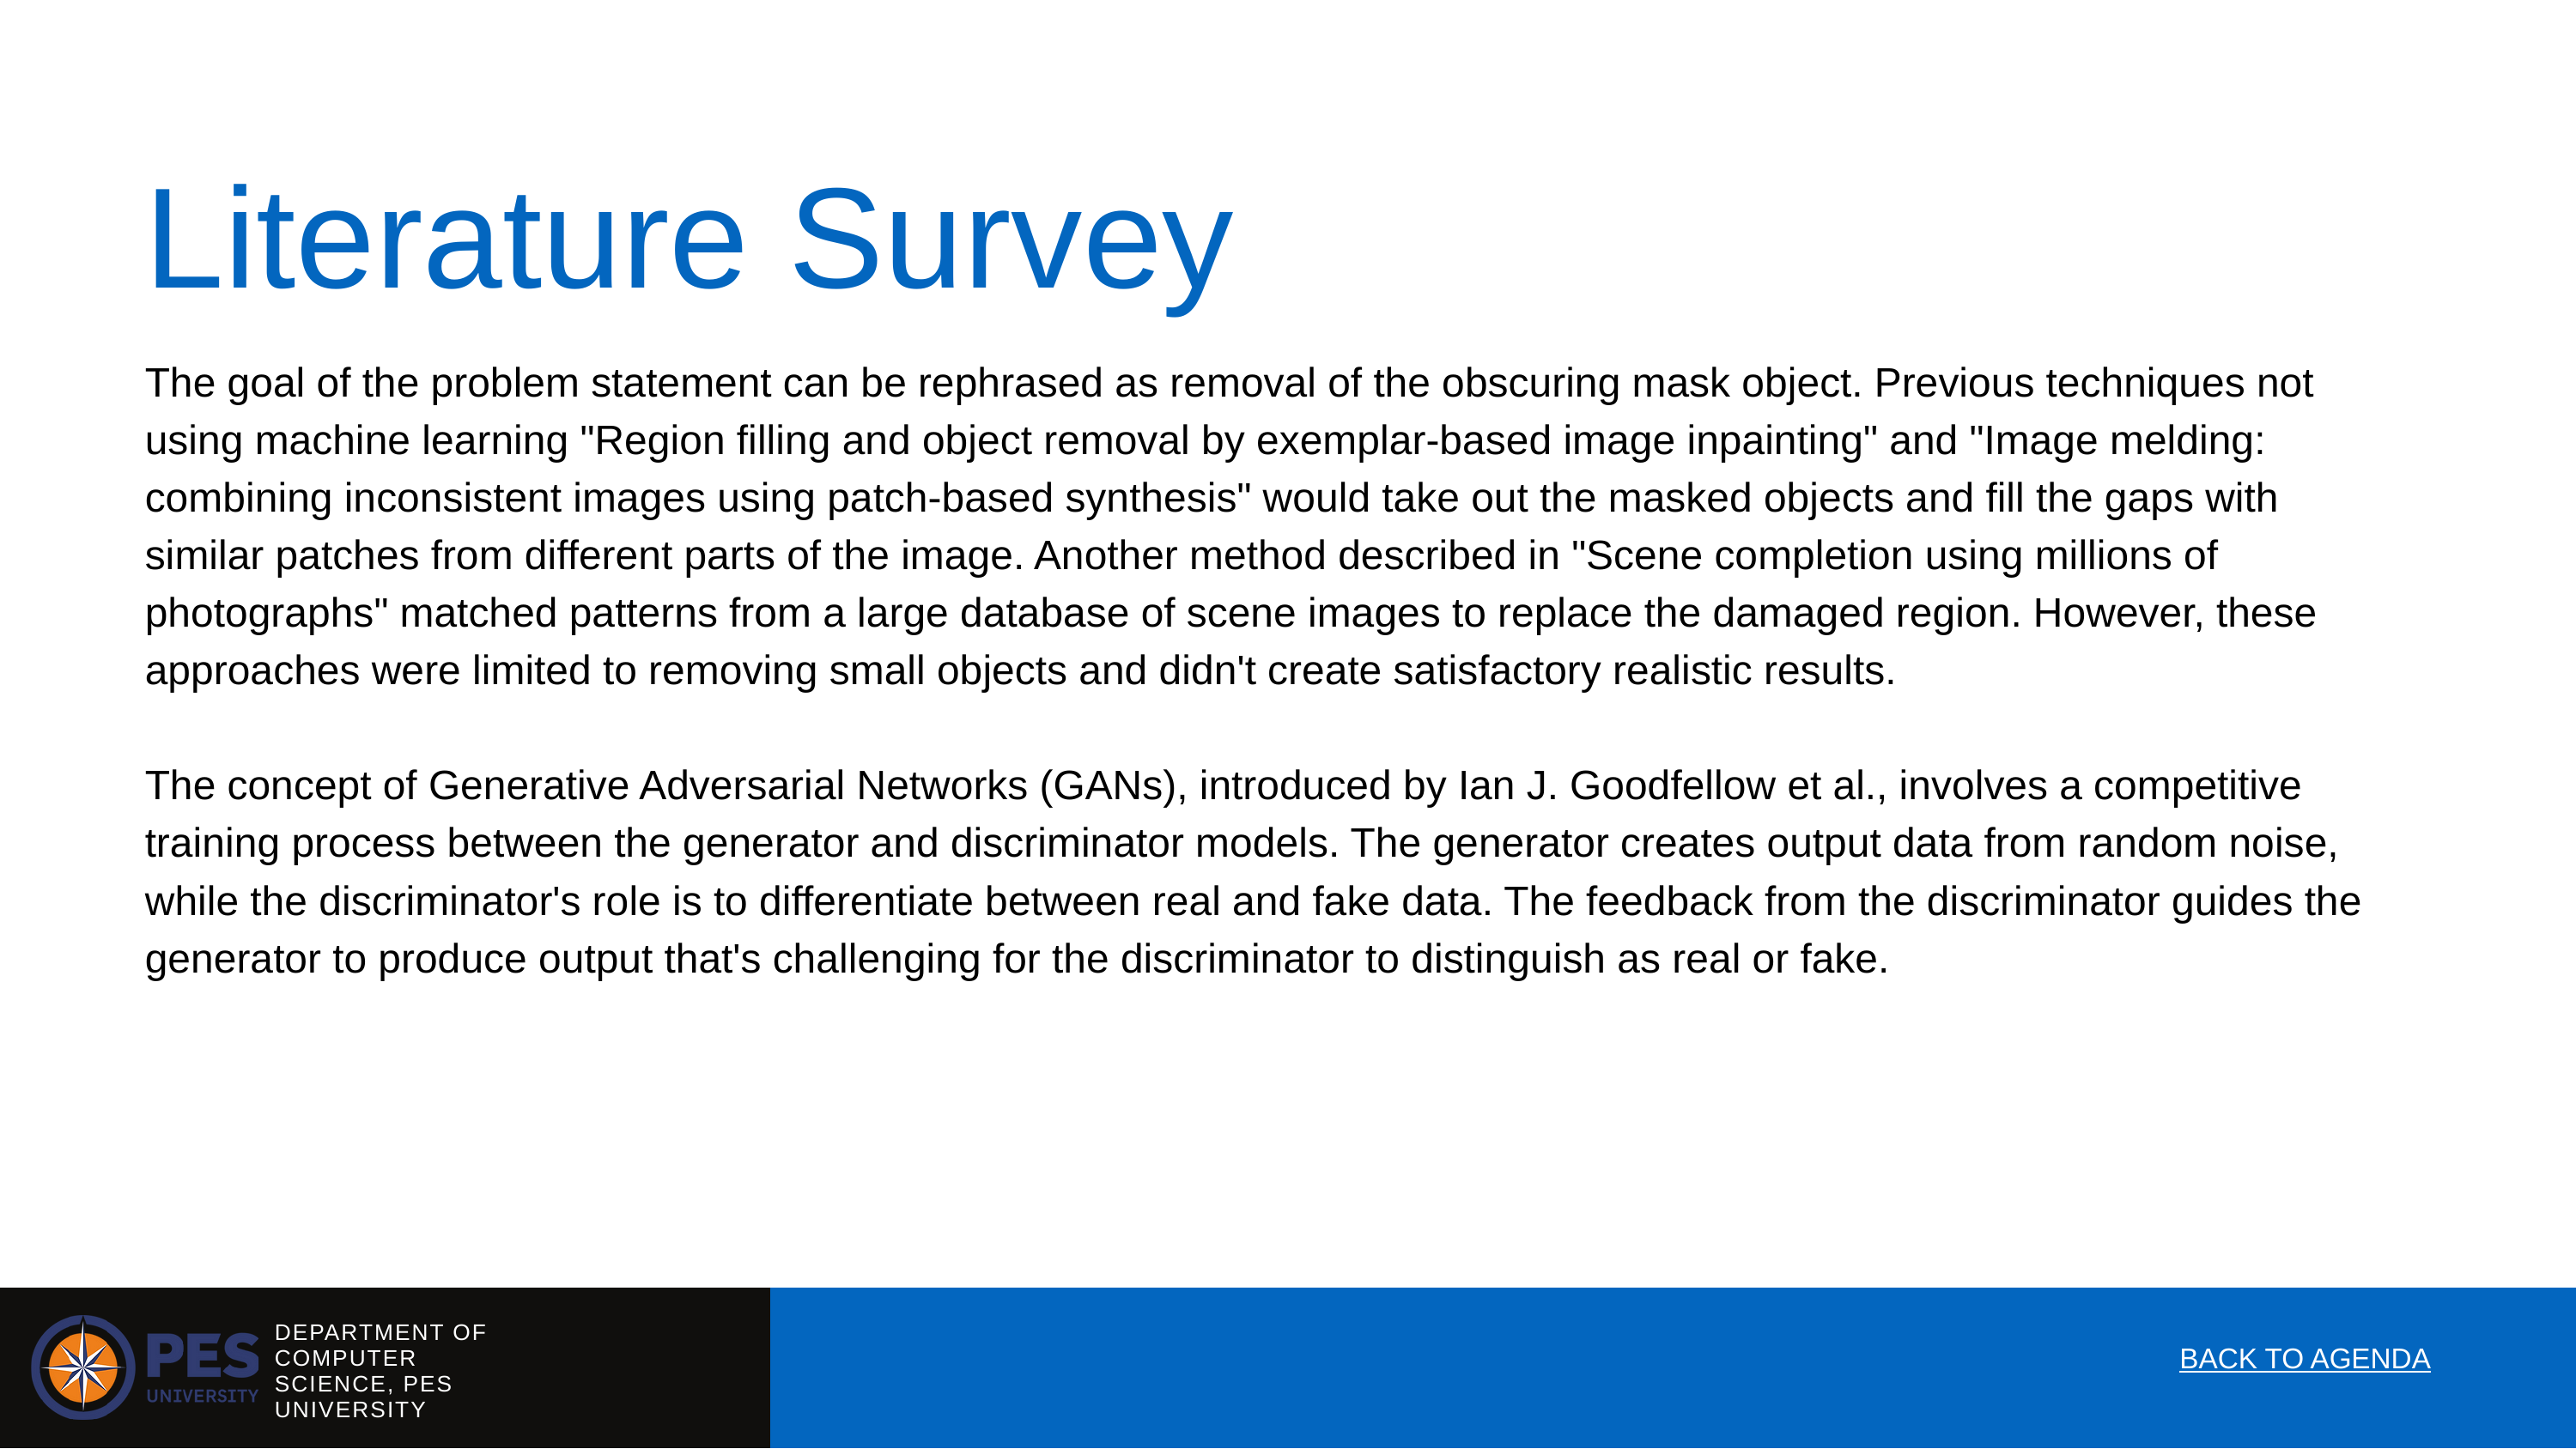

Literature Survey
The goal of the problem statement can be rephrased as removal of the obscuring mask object. Previous techniques not using machine learning "Region filling and object removal by exemplar-based image inpainting" and "Image melding: combining inconsistent images using patch-based synthesis" would take out the masked objects and fill the gaps with similar patches from different parts of the image. Another method described in "Scene completion using millions of photographs" matched patterns from a large database of scene images to replace the damaged region. However, these approaches were limited to removing small objects and didn't create satisfactory realistic results.

The concept of Generative Adversarial Networks (GANs), introduced by Ian J. Goodfellow et al., involves a competitive training process between the generator and discriminator models. The generator creates output data from random noise, while the discriminator's role is to differentiate between real and fake data. The feedback from the discriminator guides the generator to produce output that's challenging for the discriminator to distinguish as real or fake.

DEPARTMENT OF COMPUTER SCIENCE, PES UNIVERSITY
BACK TO AGENDA